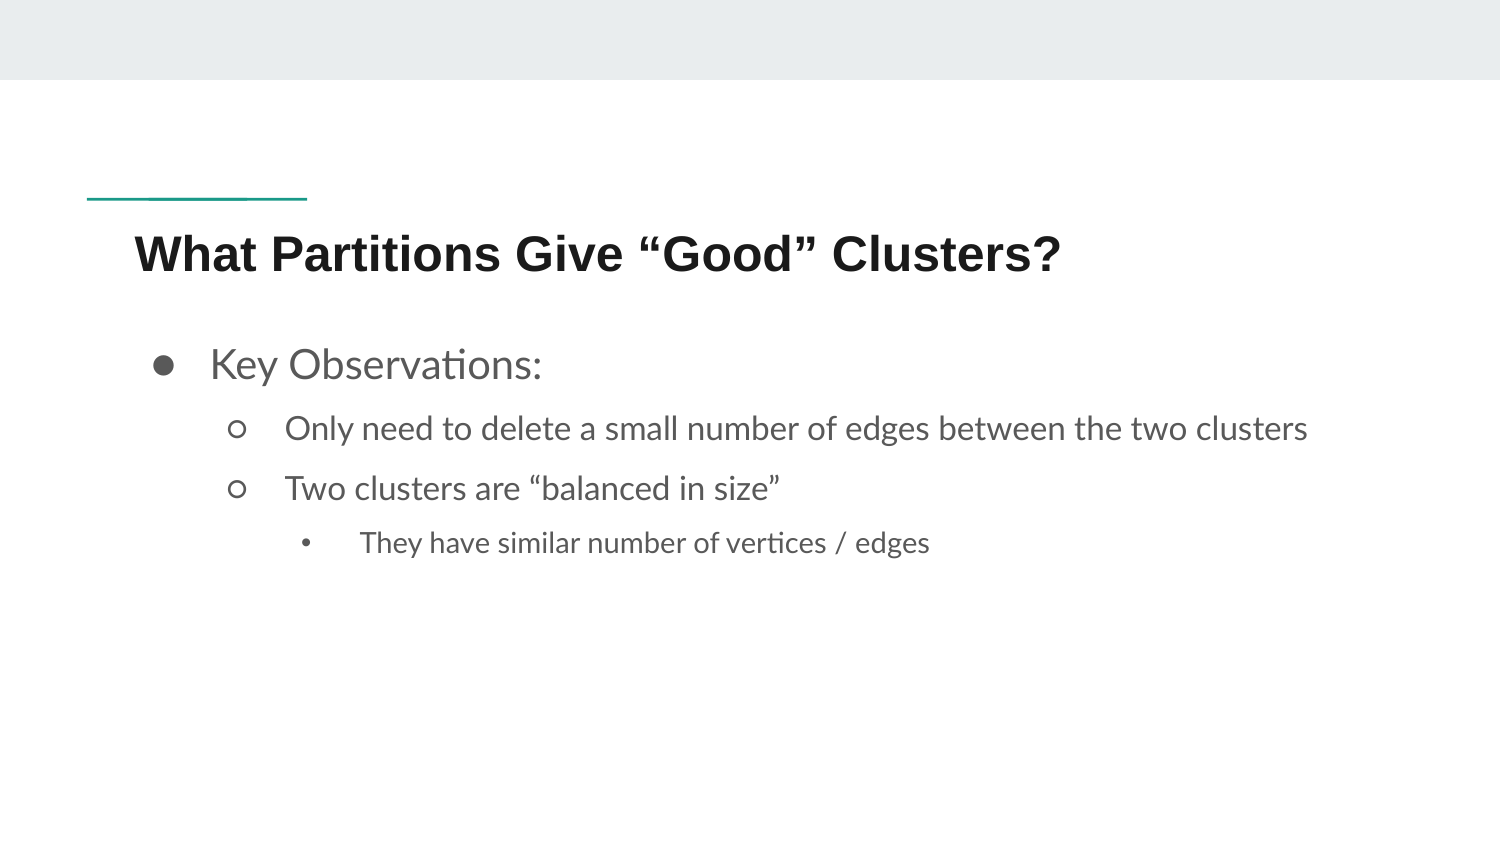

# What Partitions Give “Good” Clusters?
Key Observations:
Only need to delete a small number of edges between the two clusters
Two clusters are “balanced in size”
They have similar number of vertices / edges